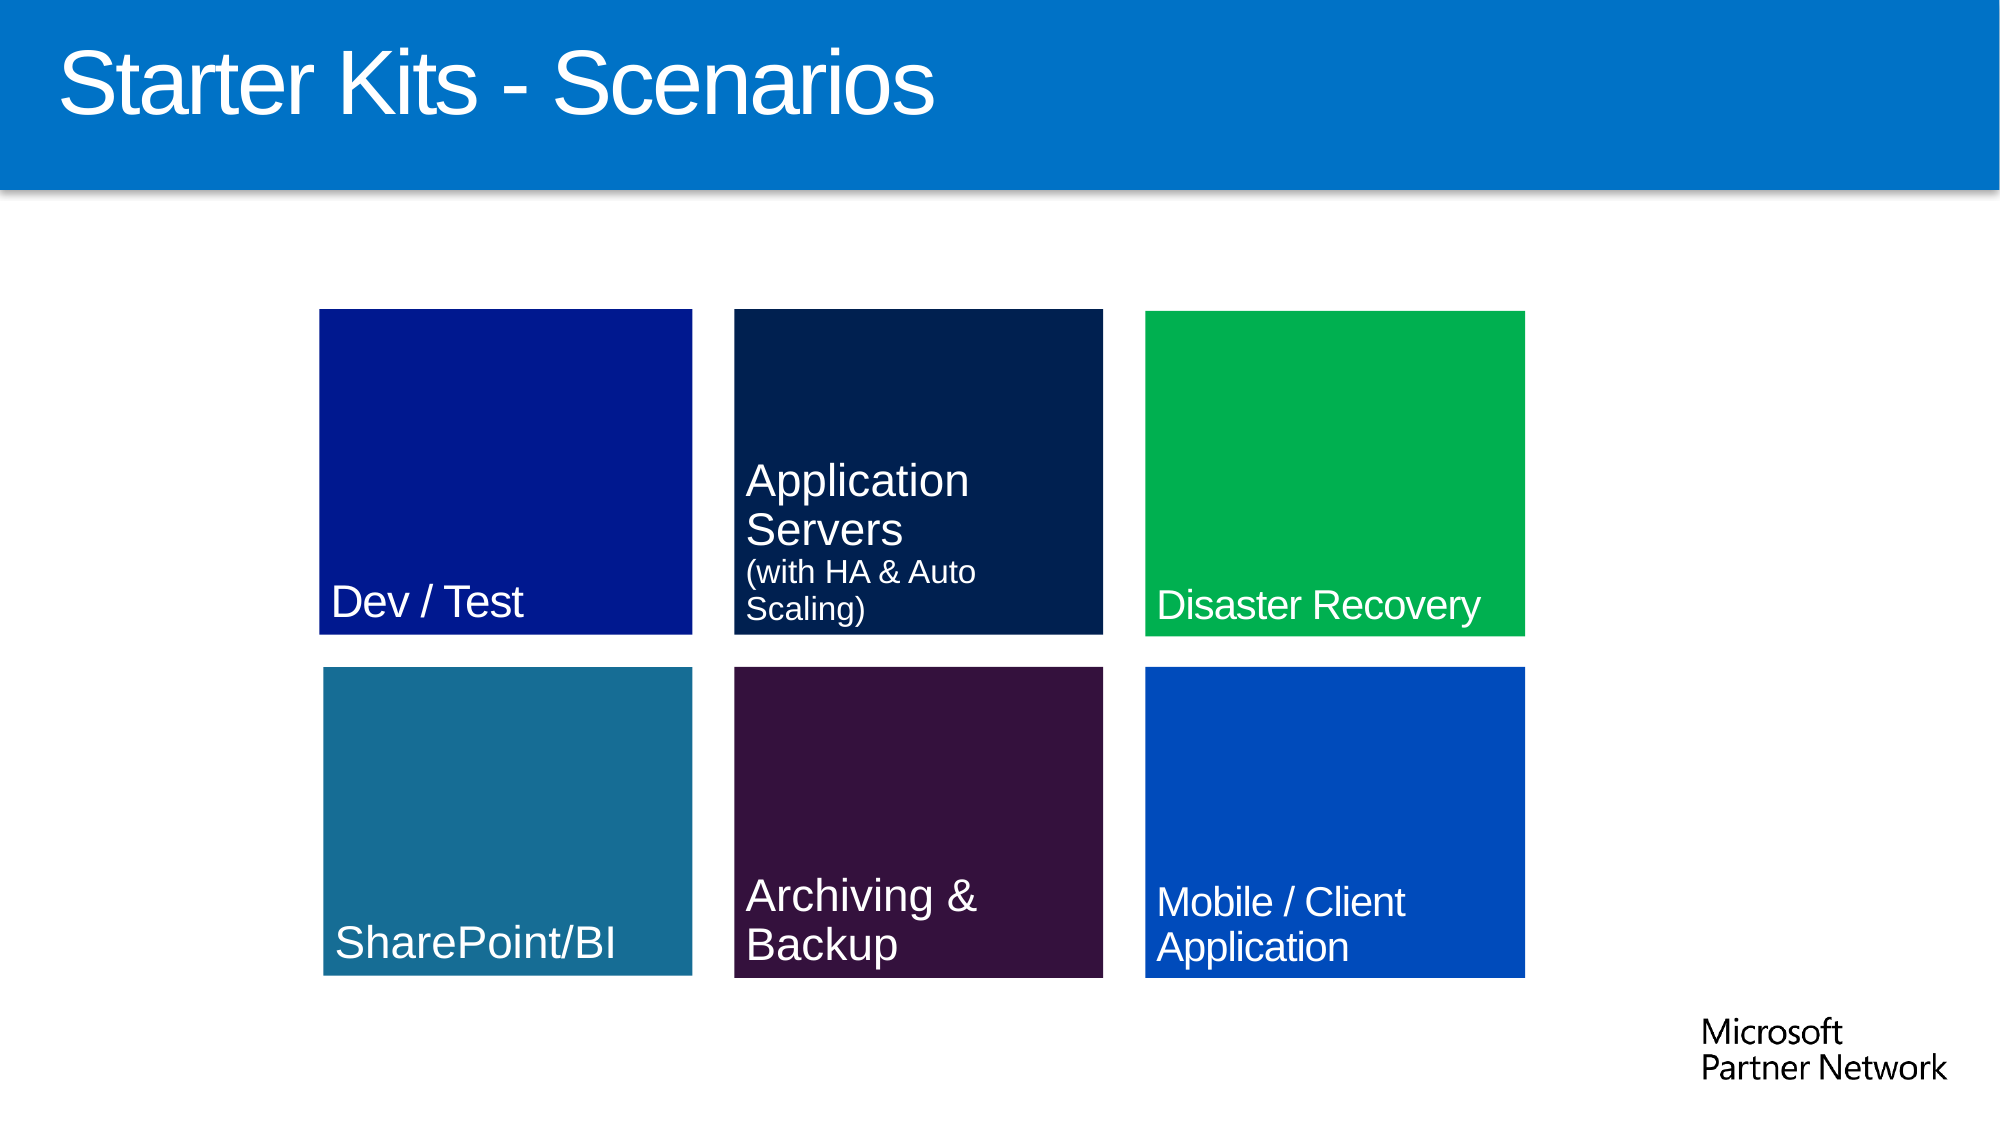

# Starter Kits - Scenarios
Dev / Test
Application Servers
(with HA & Auto Scaling)
Disaster Recovery
Archiving & Backup
Mobile / Client Application
SharePoint/BI